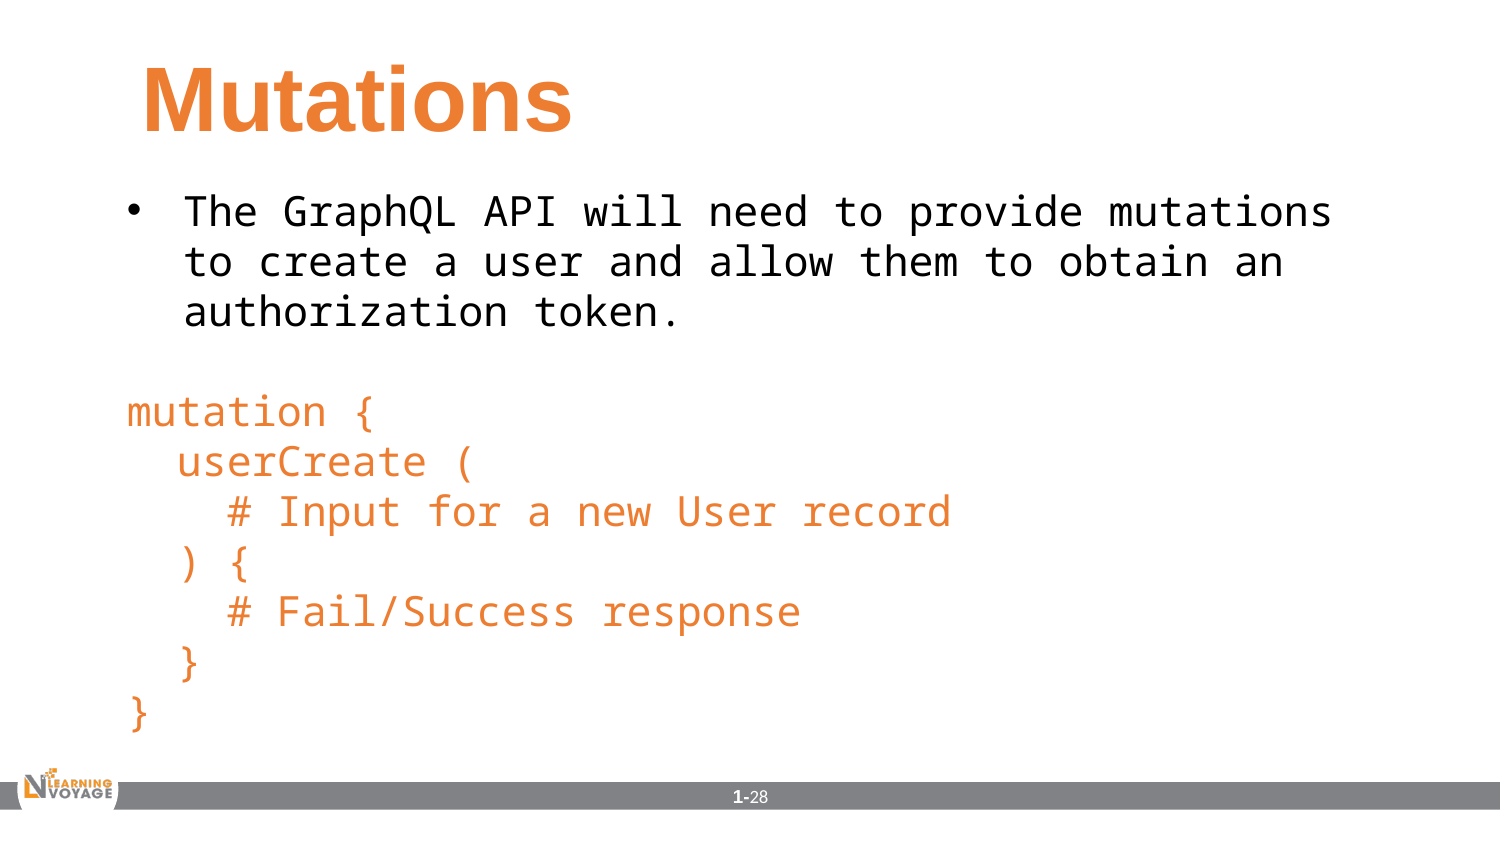

Mutations
The GraphQL API will need to provide mutations to create a user and allow them to obtain an authorization token.

mutation {
  userCreate (
    # Input for a new User record
  ) {
    # Fail/Success response
  }
}
1-28